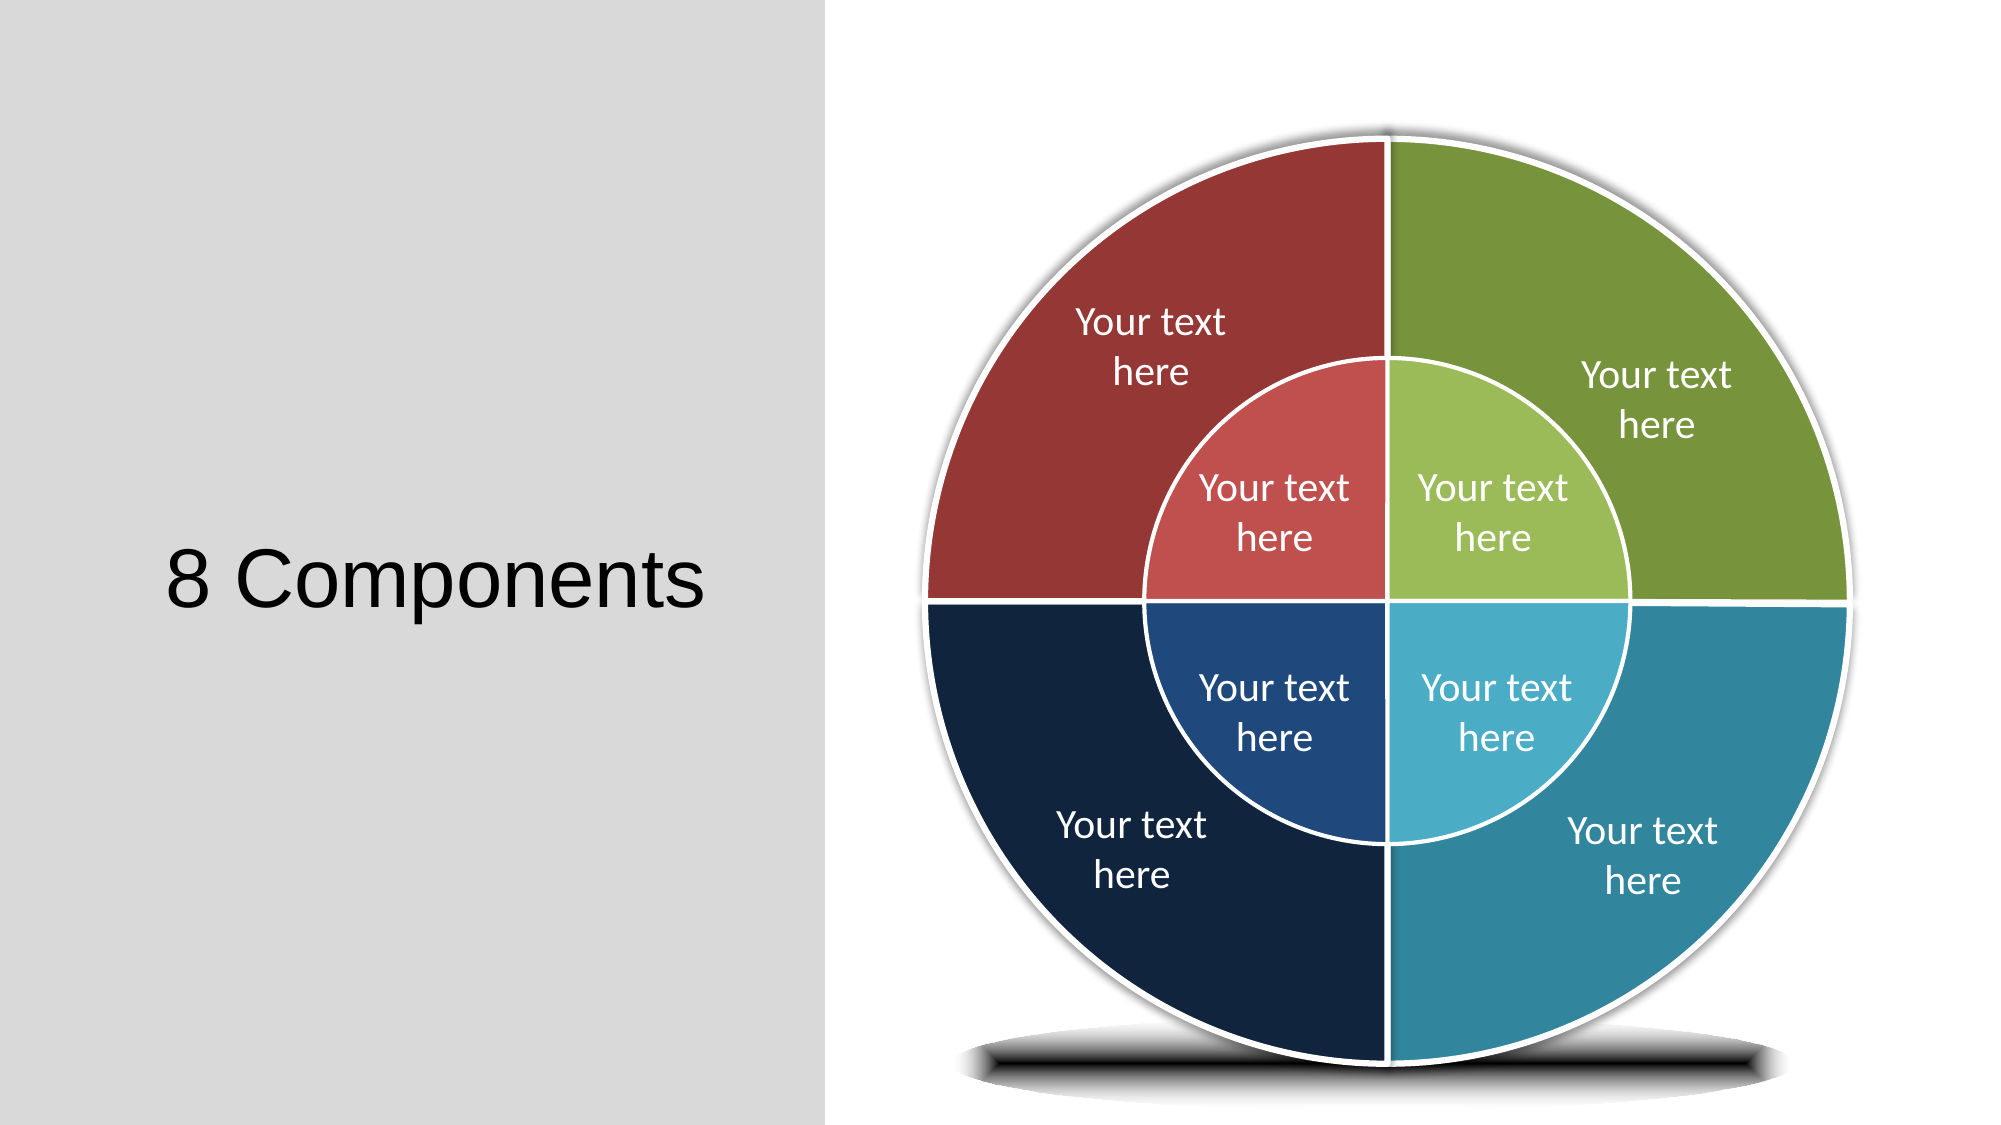

Your text here

Your text here

Your text here

Your text here

Your text here

Your text here

Your text here

Your text here
# 8 Components